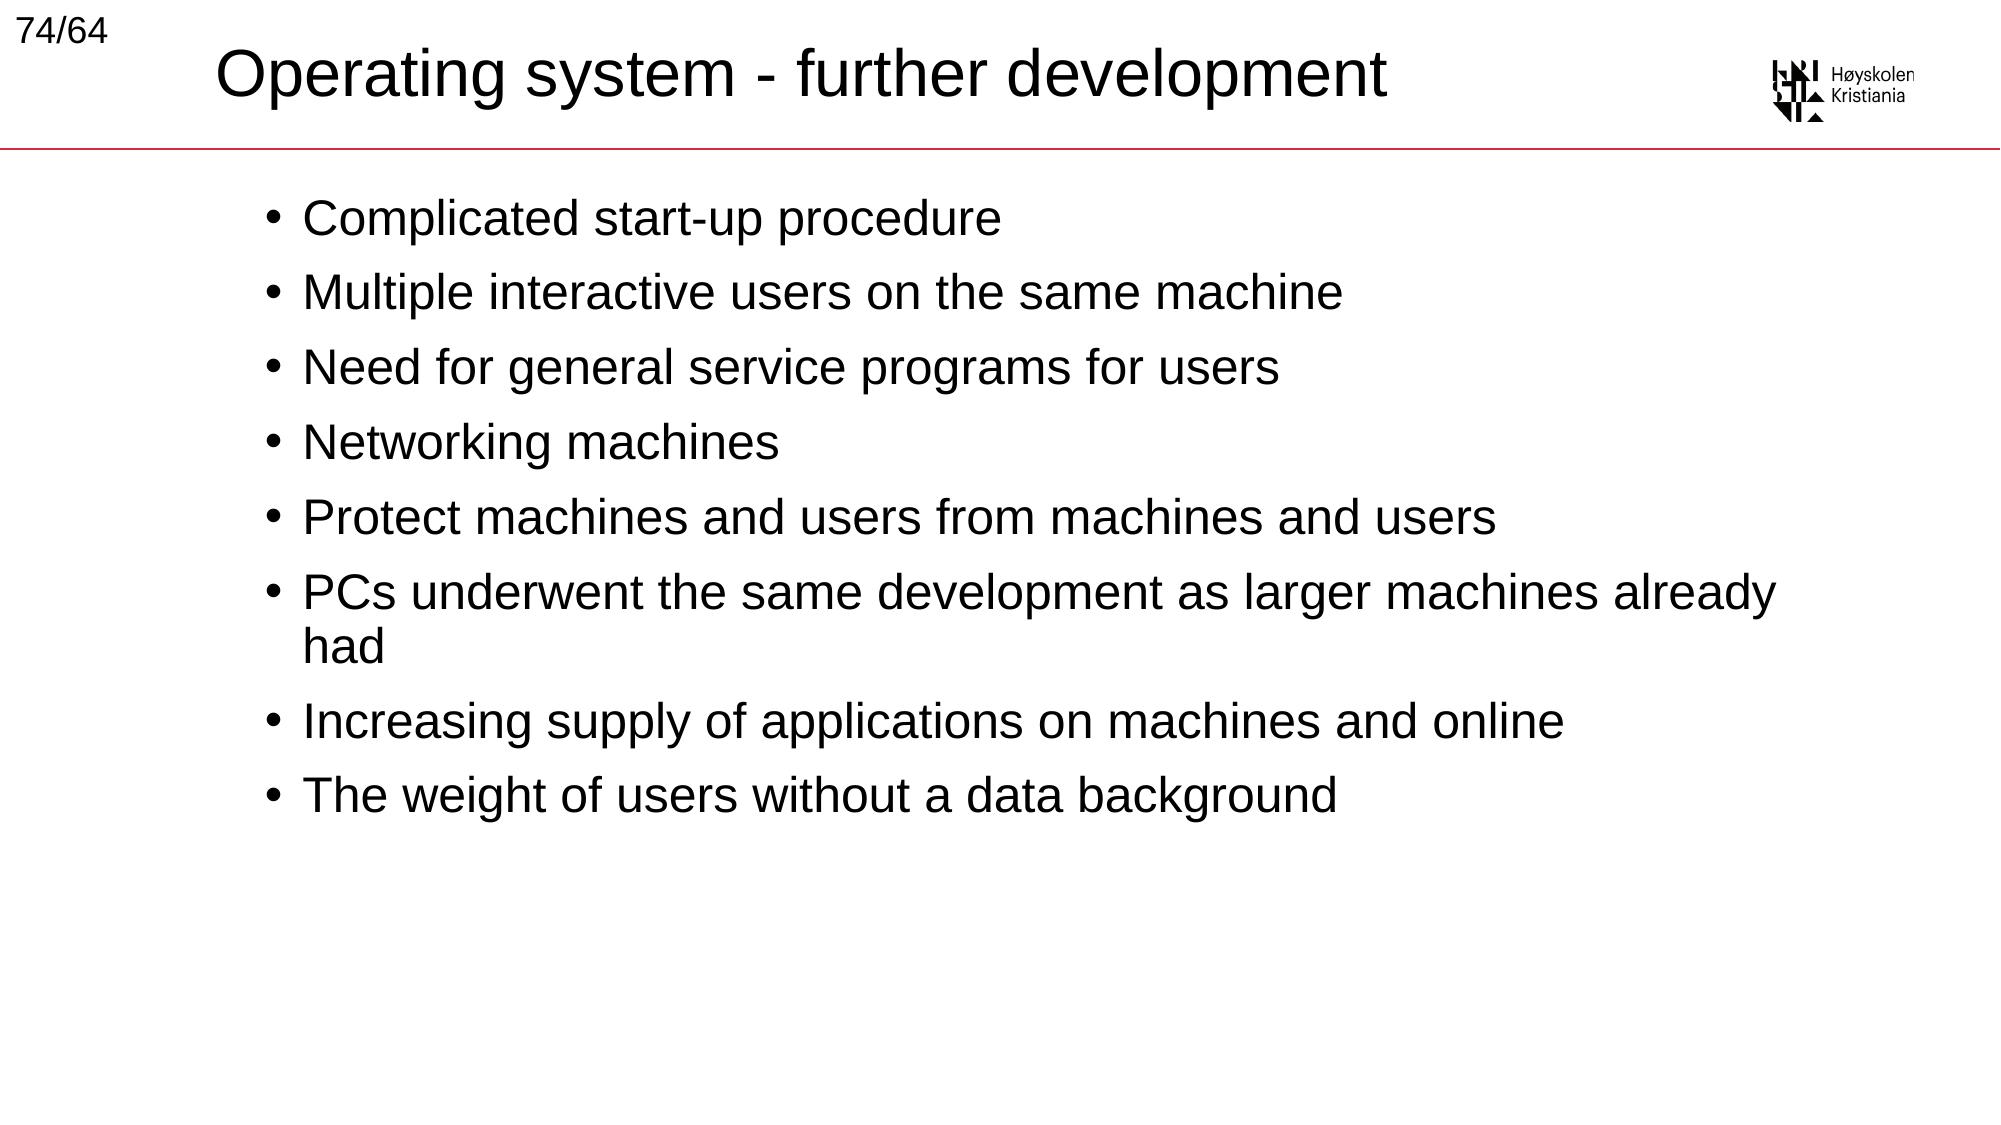

74/64
# Operating system - further development
Complicated start-up procedure
Multiple interactive users on the same machine
Need for general service programs for users
Networking machines
Protect machines and users from machines and users
PCs underwent the same development as larger machines already had
Increasing supply of applications on machines and online
The weight of users without a data background